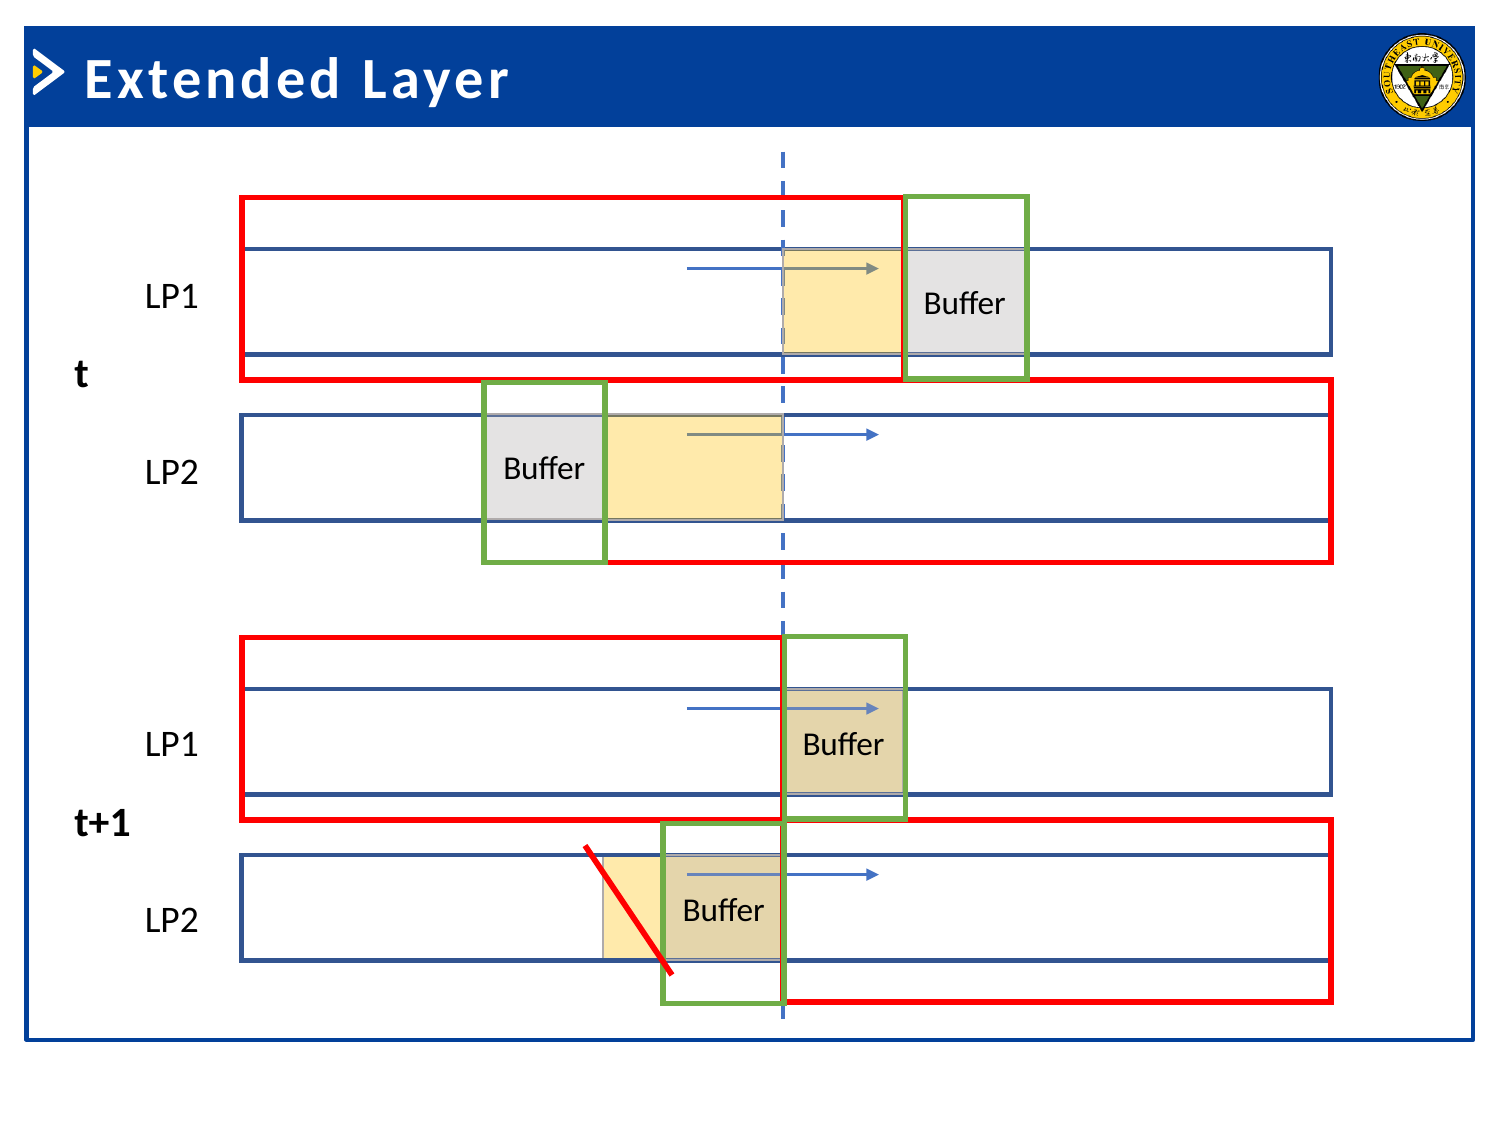

Extended Layer

Buffer
LP1
t

Buffer

LP2

Buffer

LP1
t+1

Buffer
LP2